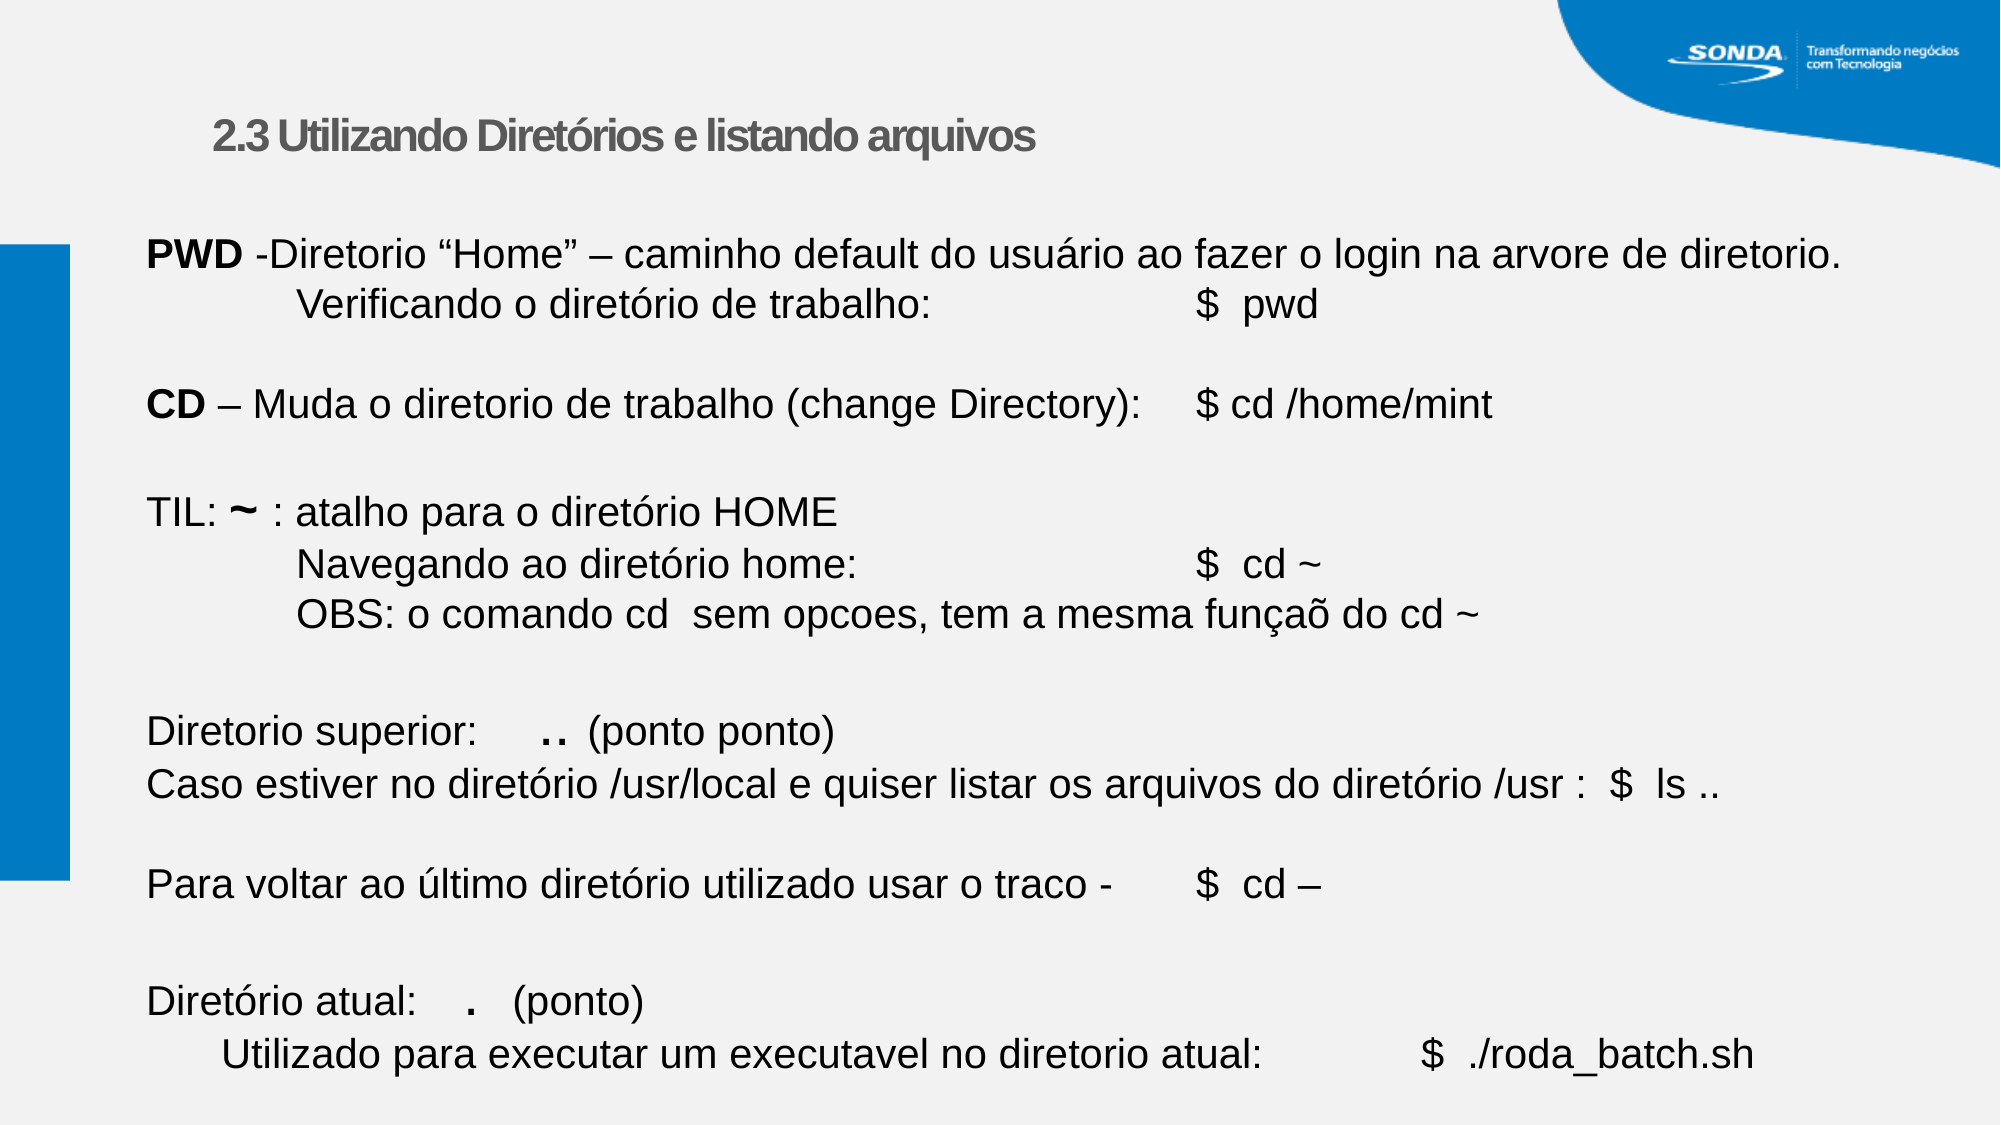

2.3 Utilizando Diretórios e listando arquivos
PWD -Diretorio “Home” – caminho default do usuário ao fazer o login na arvore de diretorio.
	Verificando o diretório de trabalho: 		$  pwd

CD – Muda o diretorio de trabalho (change Directory):	$ cd /home/mint

TIL: ~ : atalho para o diretório HOME
	Navegando ao diretório home:	 		$  cd ~
	OBS: o comando cd  sem opcoes, tem a mesma funçaõ do cd ~

Diretorio superior:    .. (ponto ponto)
Caso estiver no diretório /usr/local e quiser listar os arquivos do diretório /usr :  $  ls ..

Para voltar ao último diretório utilizado usar o traco -	$  cd –

Diretório atual:    .  (ponto)
Utilizado para executar um executavel no diretorio atual: 	$  ./roda_batch.sh